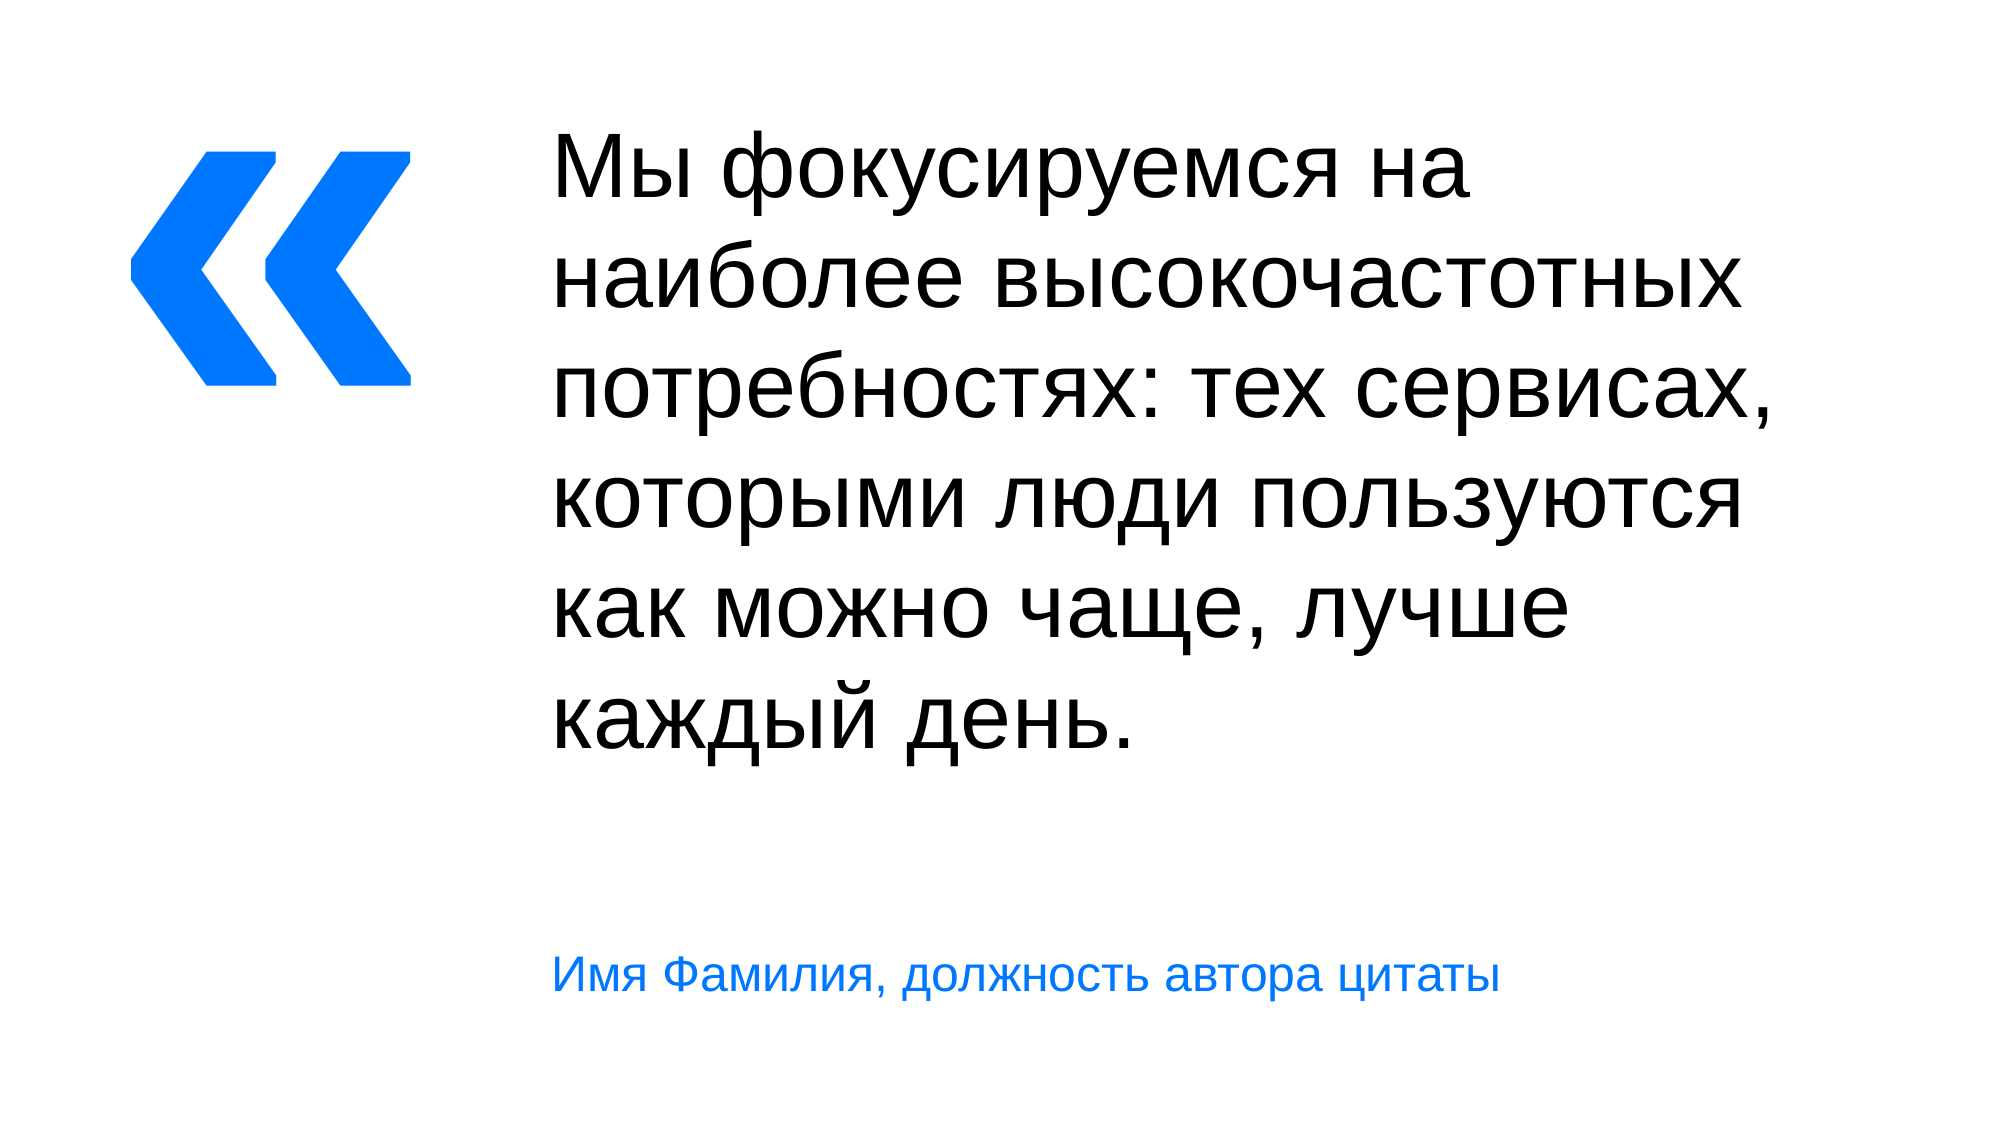

Мы фокусируемся на наиболее высокочастотных потребностях: тех сервисах, которыми люди пользуются как можно чаще, лучше каждый день.
Имя Фамилия, должность автора цитаты